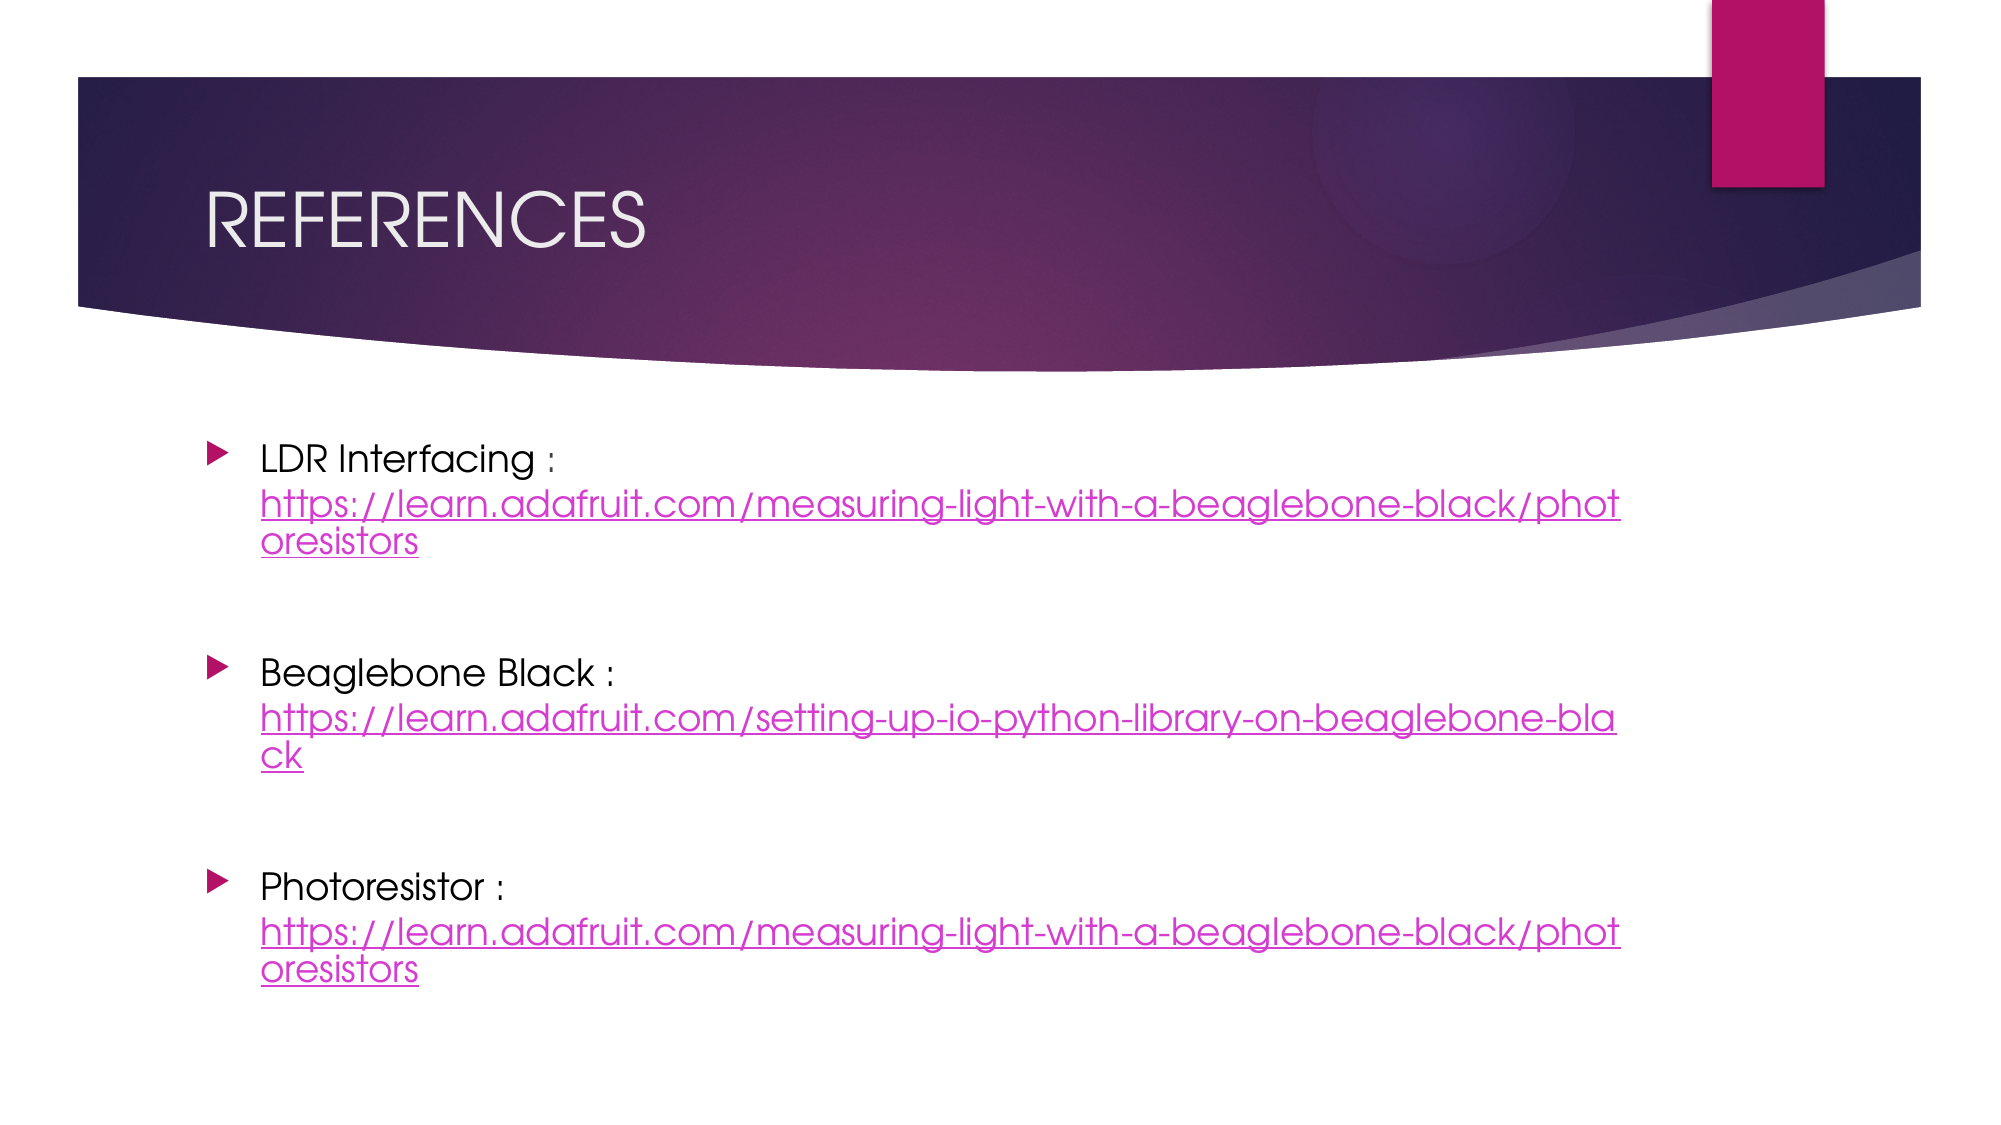

# REFERENCES
LDR Interfacing : https://learn.adafruit.com/measuring-light-with-a-beaglebone-black/photoresistors

Beaglebone Black : https://learn.adafruit.com/setting-up-io-python-library-on-beaglebone-black

Photoresistor : https://learn.adafruit.com/measuring-light-with-a-beaglebone-black/photoresistors